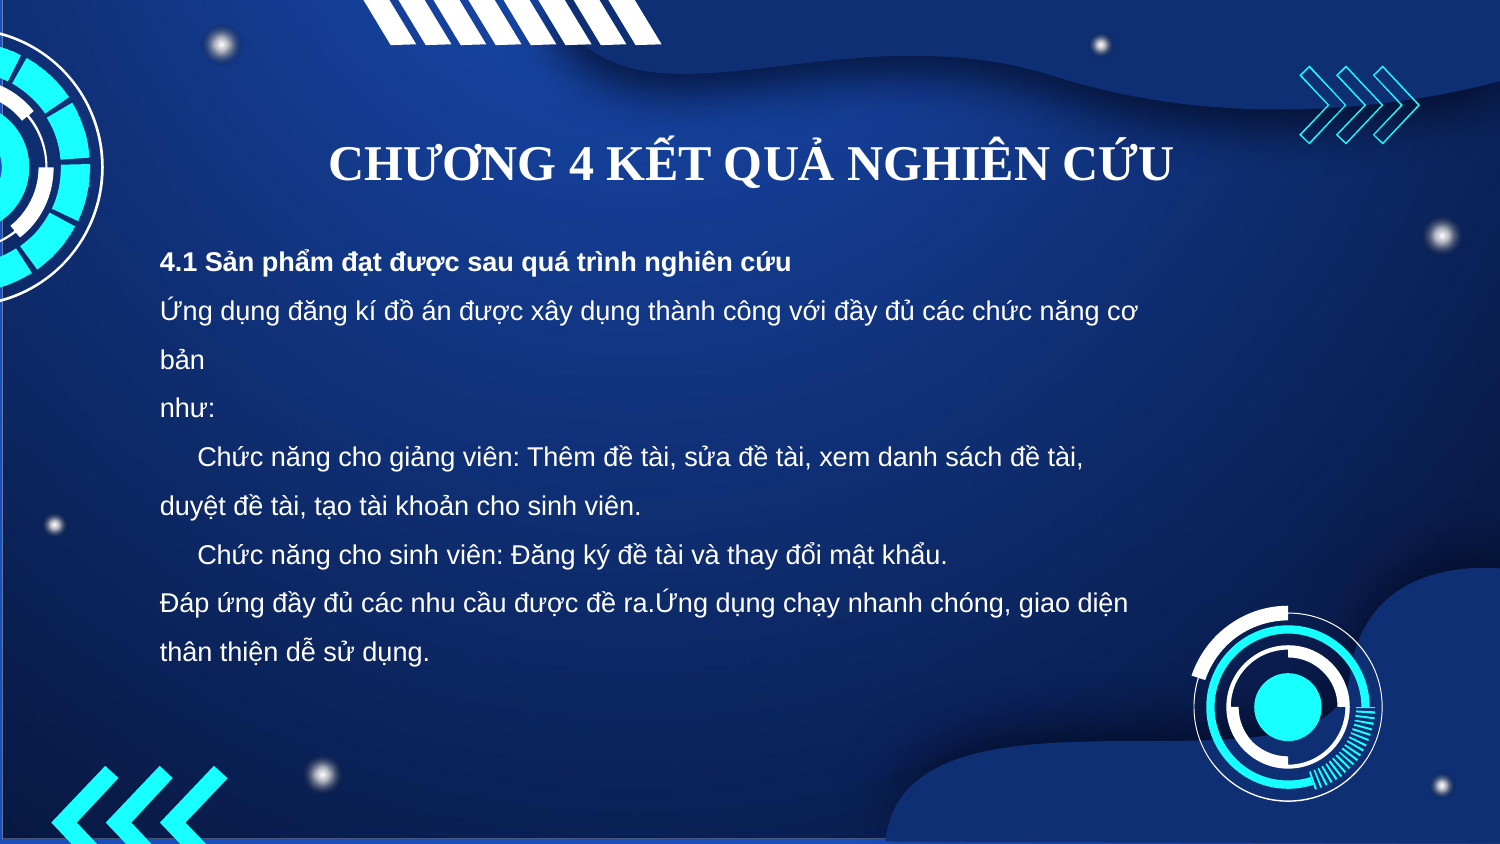

CHƯƠNG 4 KẾT QUẢ NGHIÊN CỨU
4.1 Sản phẩm đạt được sau quá trình nghiên cứu
Ứng dụng đăng kí đồ án được xây dụng thành công với đầy đủ các chức năng cơ bản
như:
     Chức năng cho giảng viên: Thêm đề tài, sửa đề tài, xem danh sách đề tài,
duyệt đề tài, tạo tài khoản cho sinh viên.
     Chức năng cho sinh viên: Đăng ký đề tài và thay đổi mật khẩu.
Đáp ứng đầy đủ các nhu cầu được đề ra.Ứng dụng chạy nhanh chóng, giao diện thân thiện dễ sử dụng.